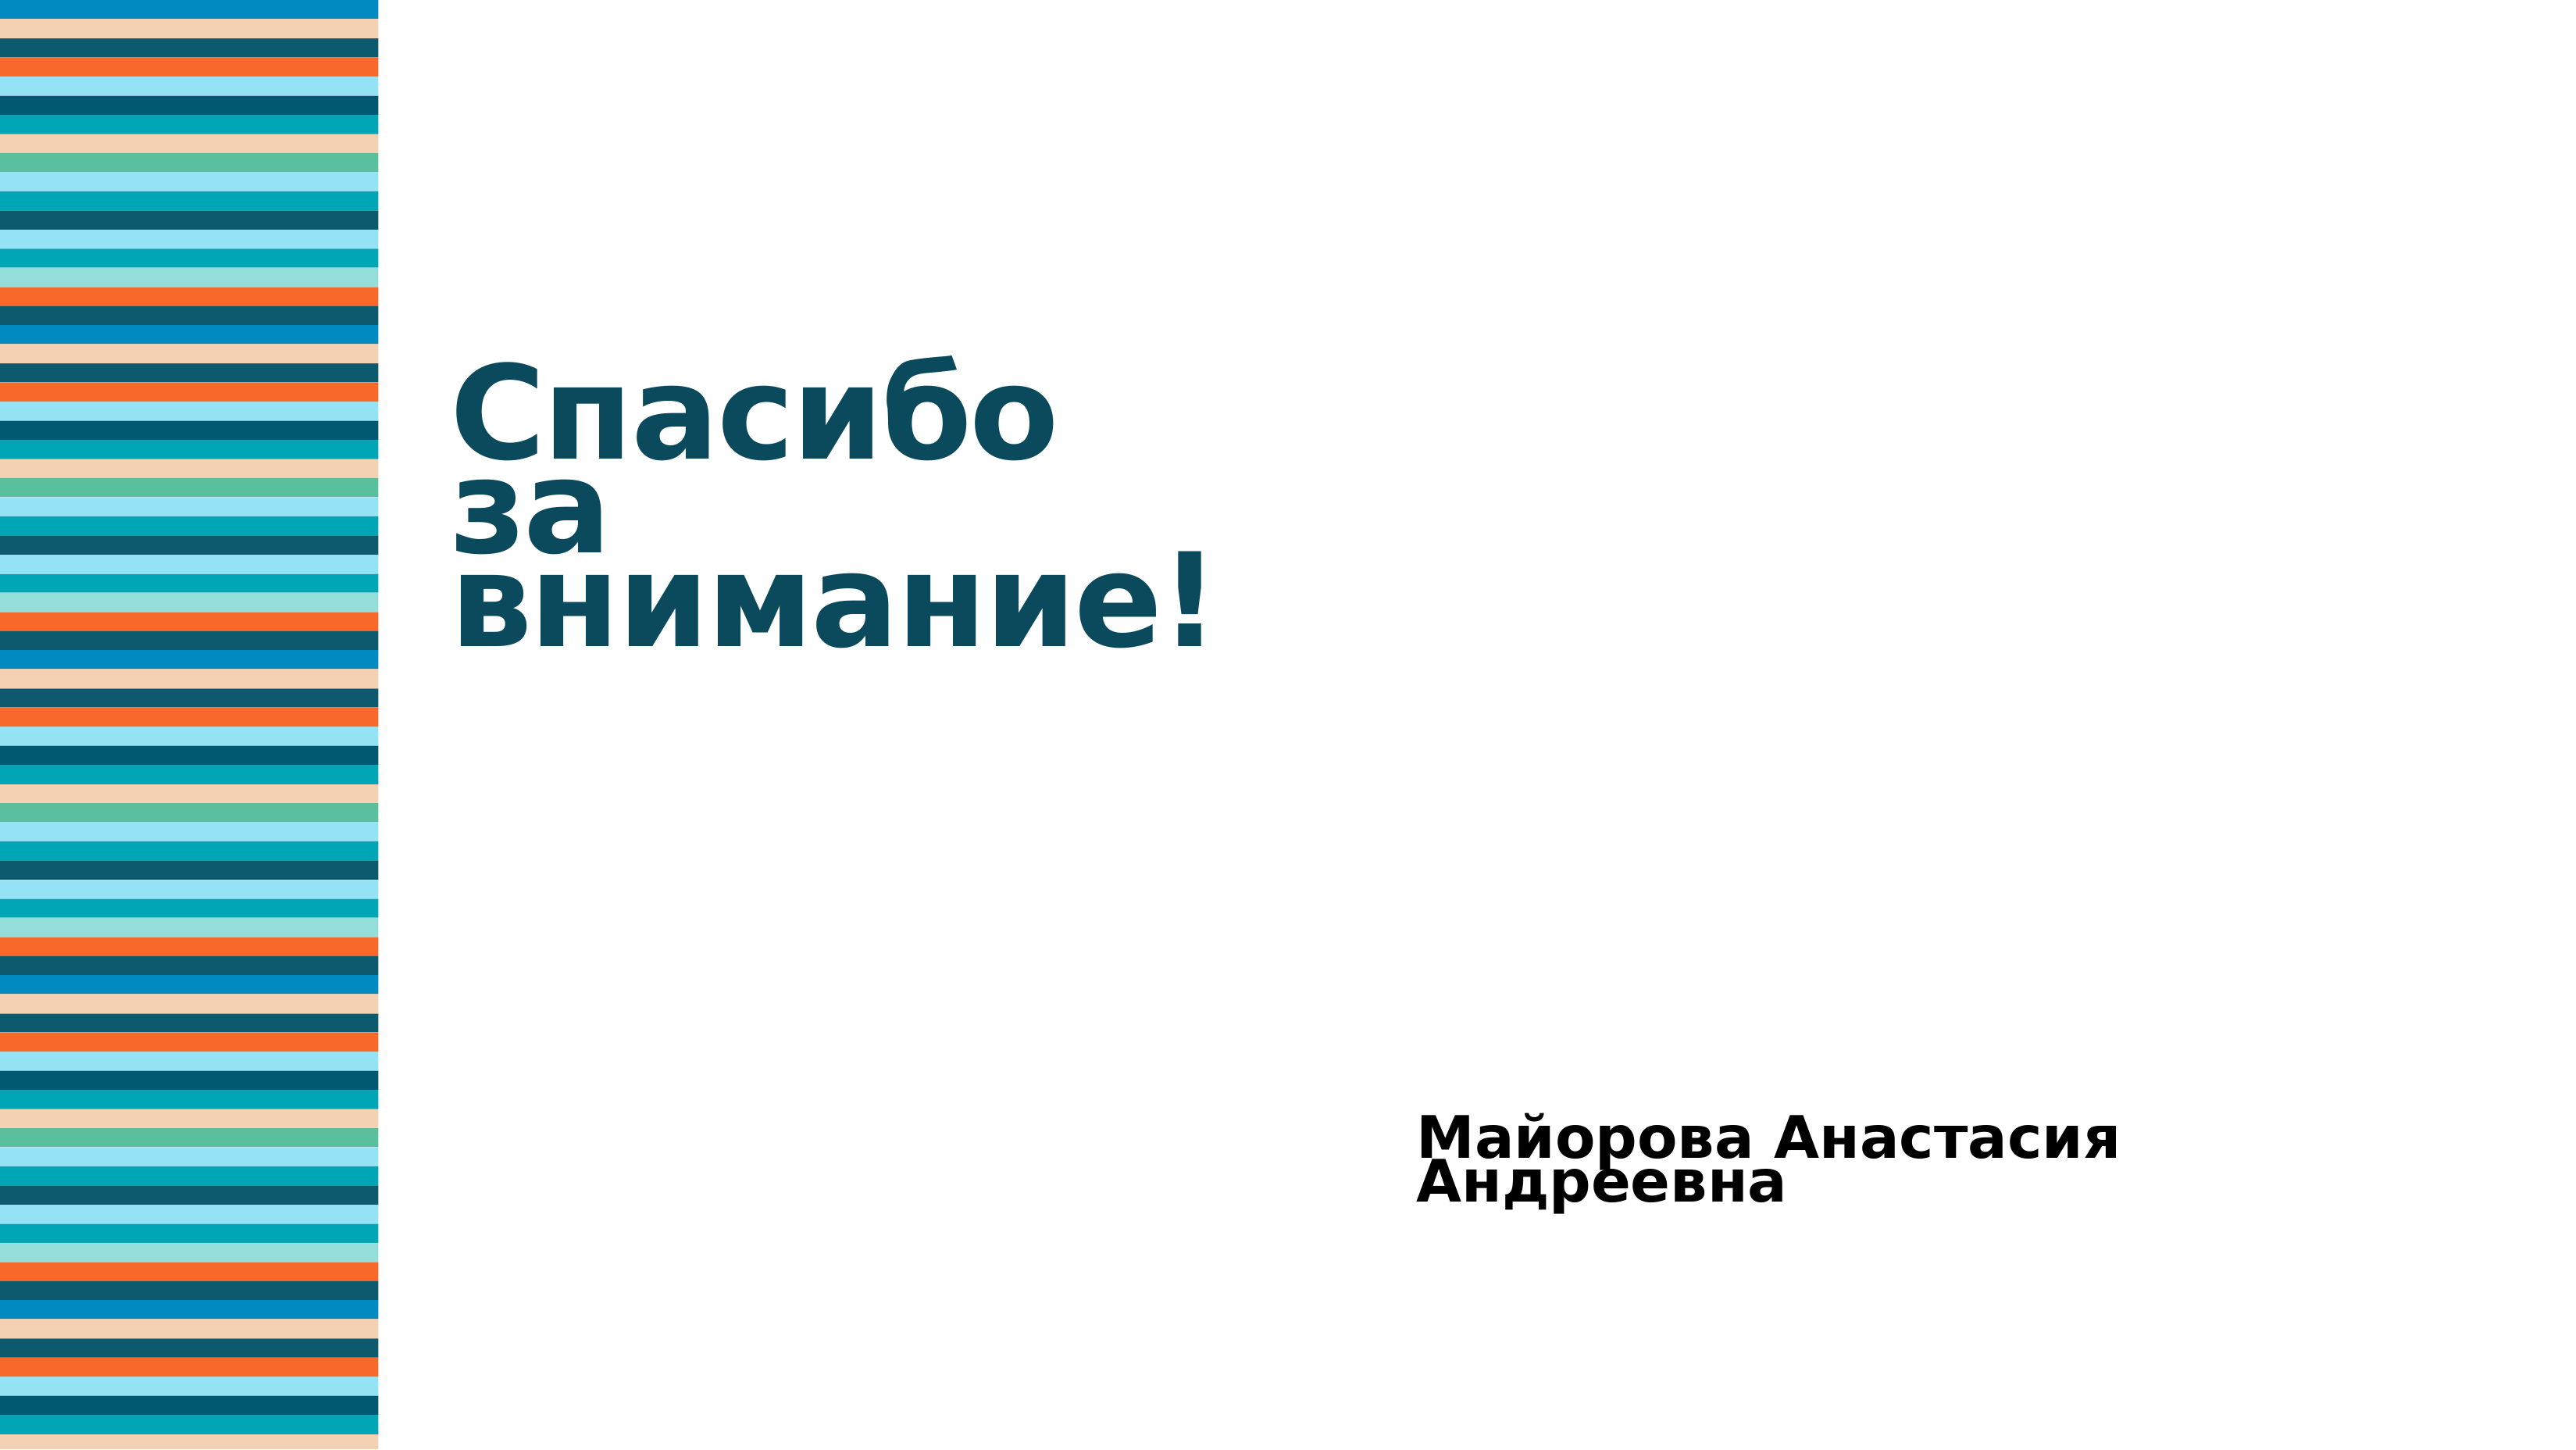

# Спасибо за внимание!
Майорова Анастасия Андреевна